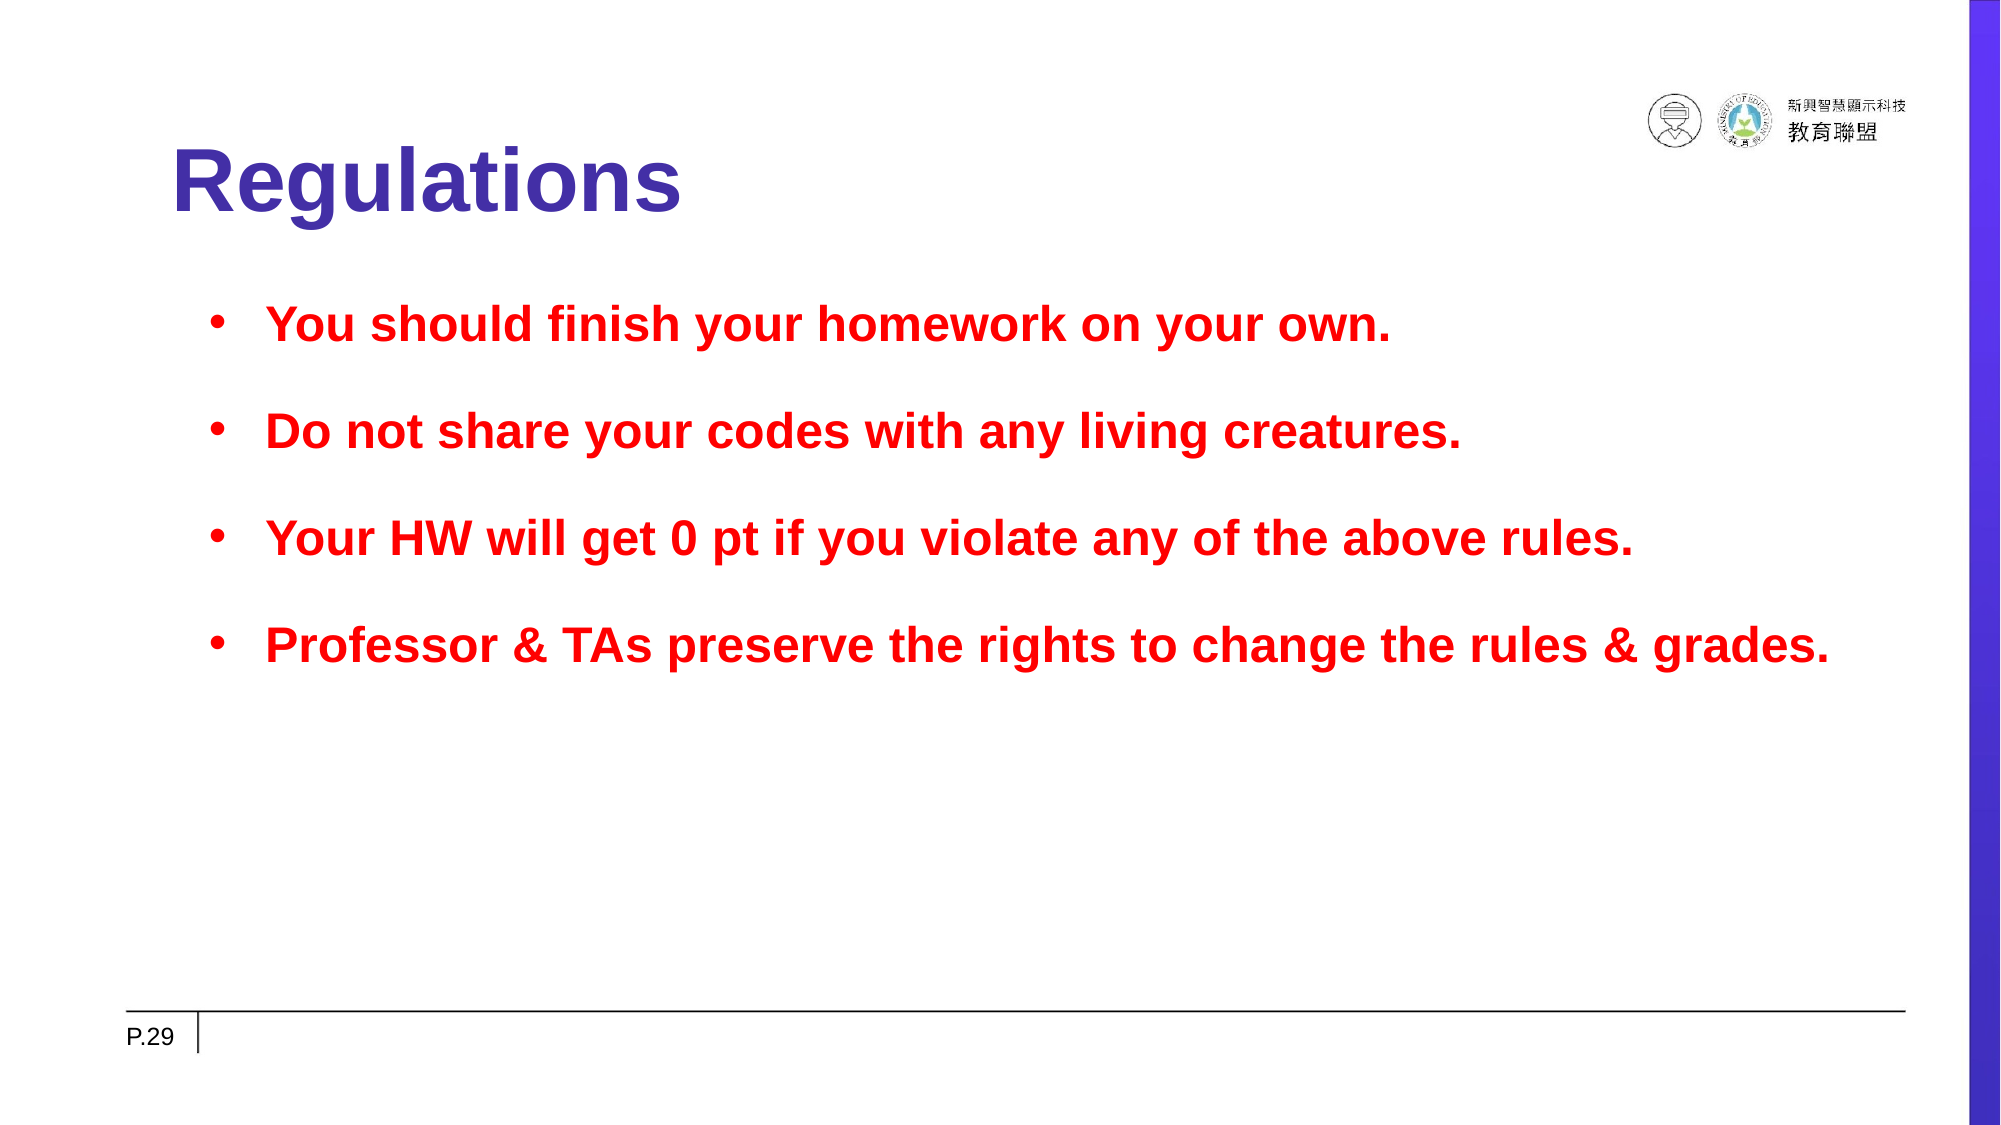

# Regulations
You should finish your homework on your own.
Do not share your codes with any living creatures.
Your HW will get 0 pt if you violate any of the above rules.
Professor & TAs preserve the rights to change the rules & grades.
P.29